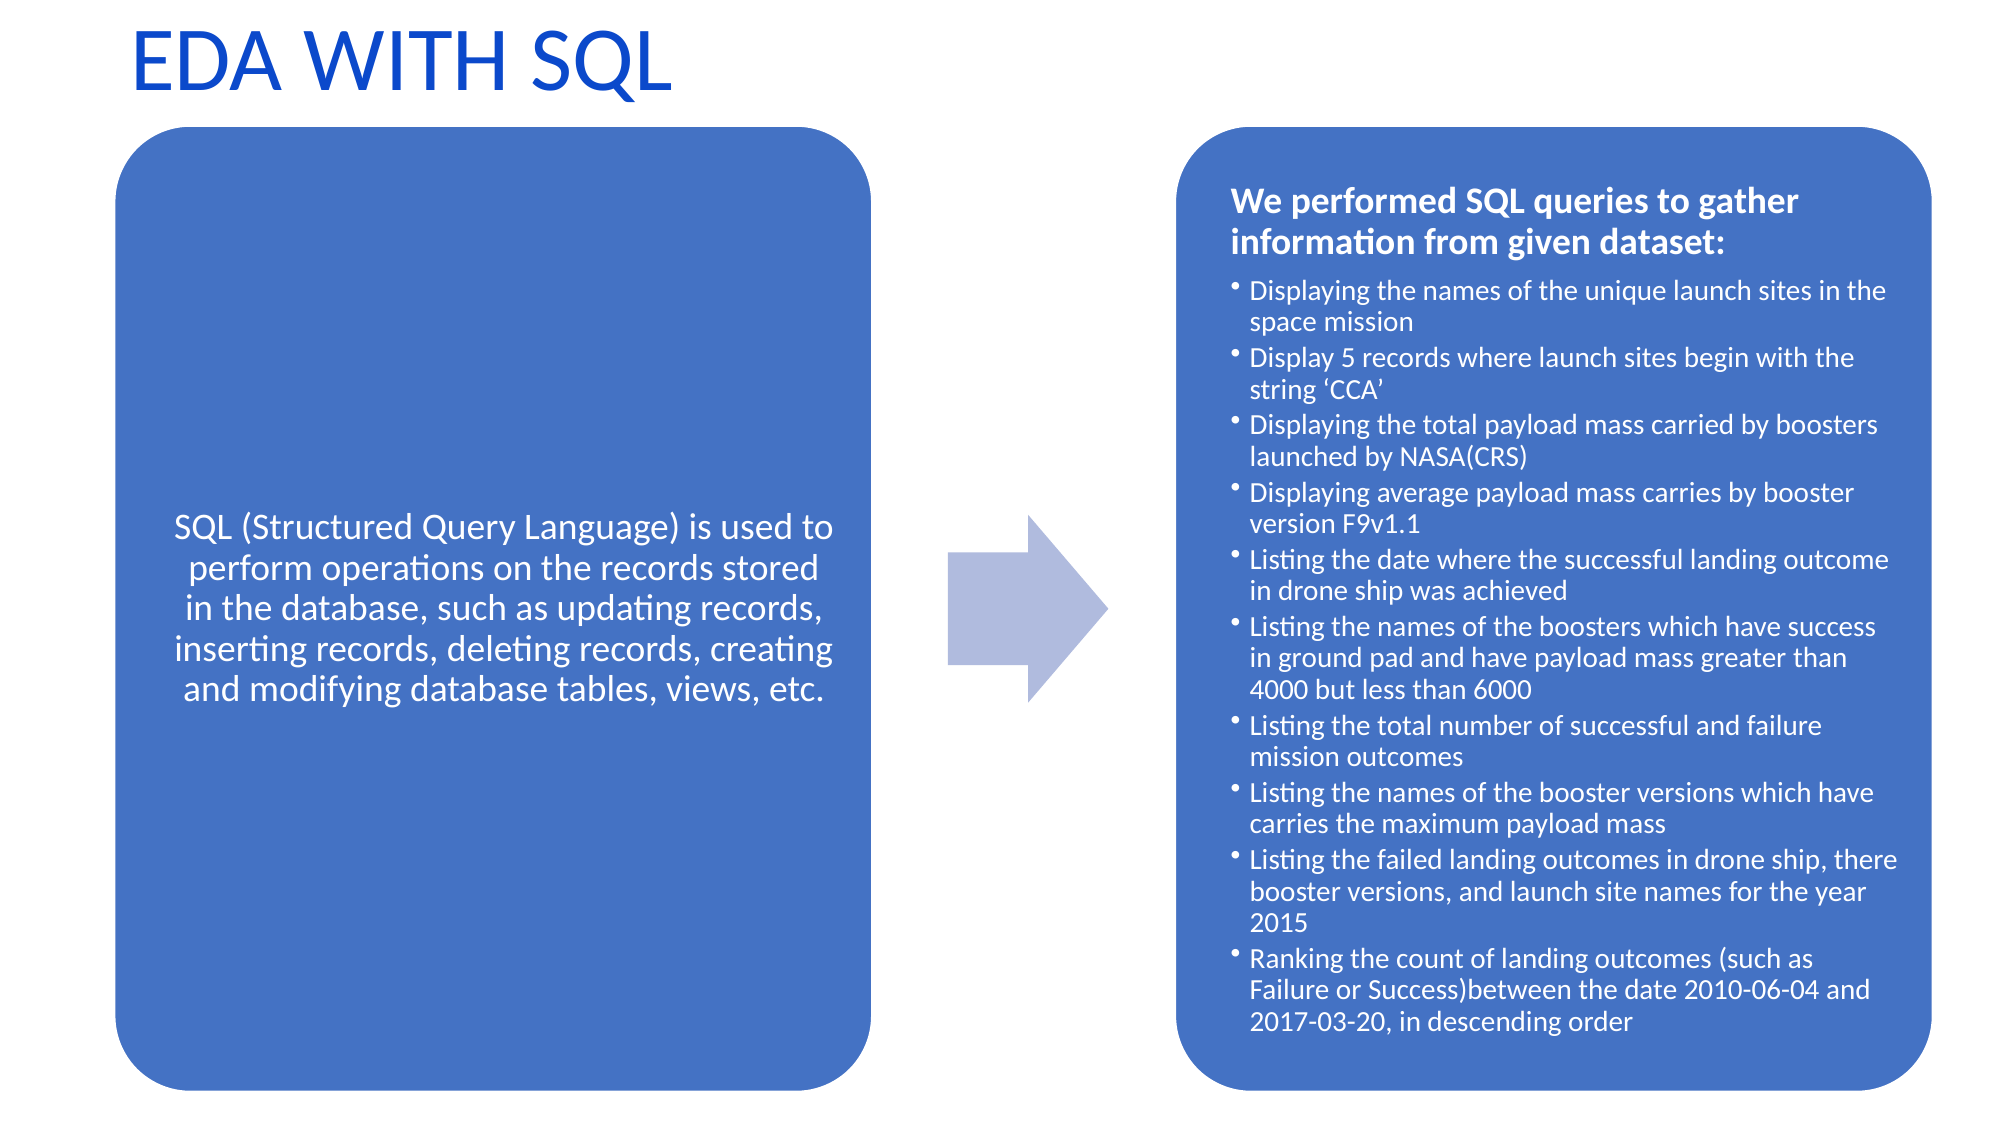

# EDA WITH SQL
SQL (Structured Query Language) is used to perform operations on the records stored in the database, such as updating records, inserting records, deleting records, creating and modifying database tables, views, etc.

We performed SQL queries to gather information from given dataset:
Displaying the names of the unique launch sites in the space mission
Display 5 records where launch sites begin with the string ‘CCA’
Displaying the total payload mass carried by boosters launched by NASA(CRS)
Displaying average payload mass carries by booster version F9v1.1
Listing the date where the successful landing outcome in drone ship was achieved
Listing the names of the boosters which have success in ground pad and have payload mass greater than 4000 but less than 6000
Listing the total number of successful and failure mission outcomes
Listing the names of the booster versions which have carries the maximum payload mass
Listing the failed landing outcomes in drone ship, there booster versions, and launch site names for the year 2015
Ranking the count of landing outcomes (such as Failure or Success)between the date 2010-06-04 and 2017-03-20, in descending order